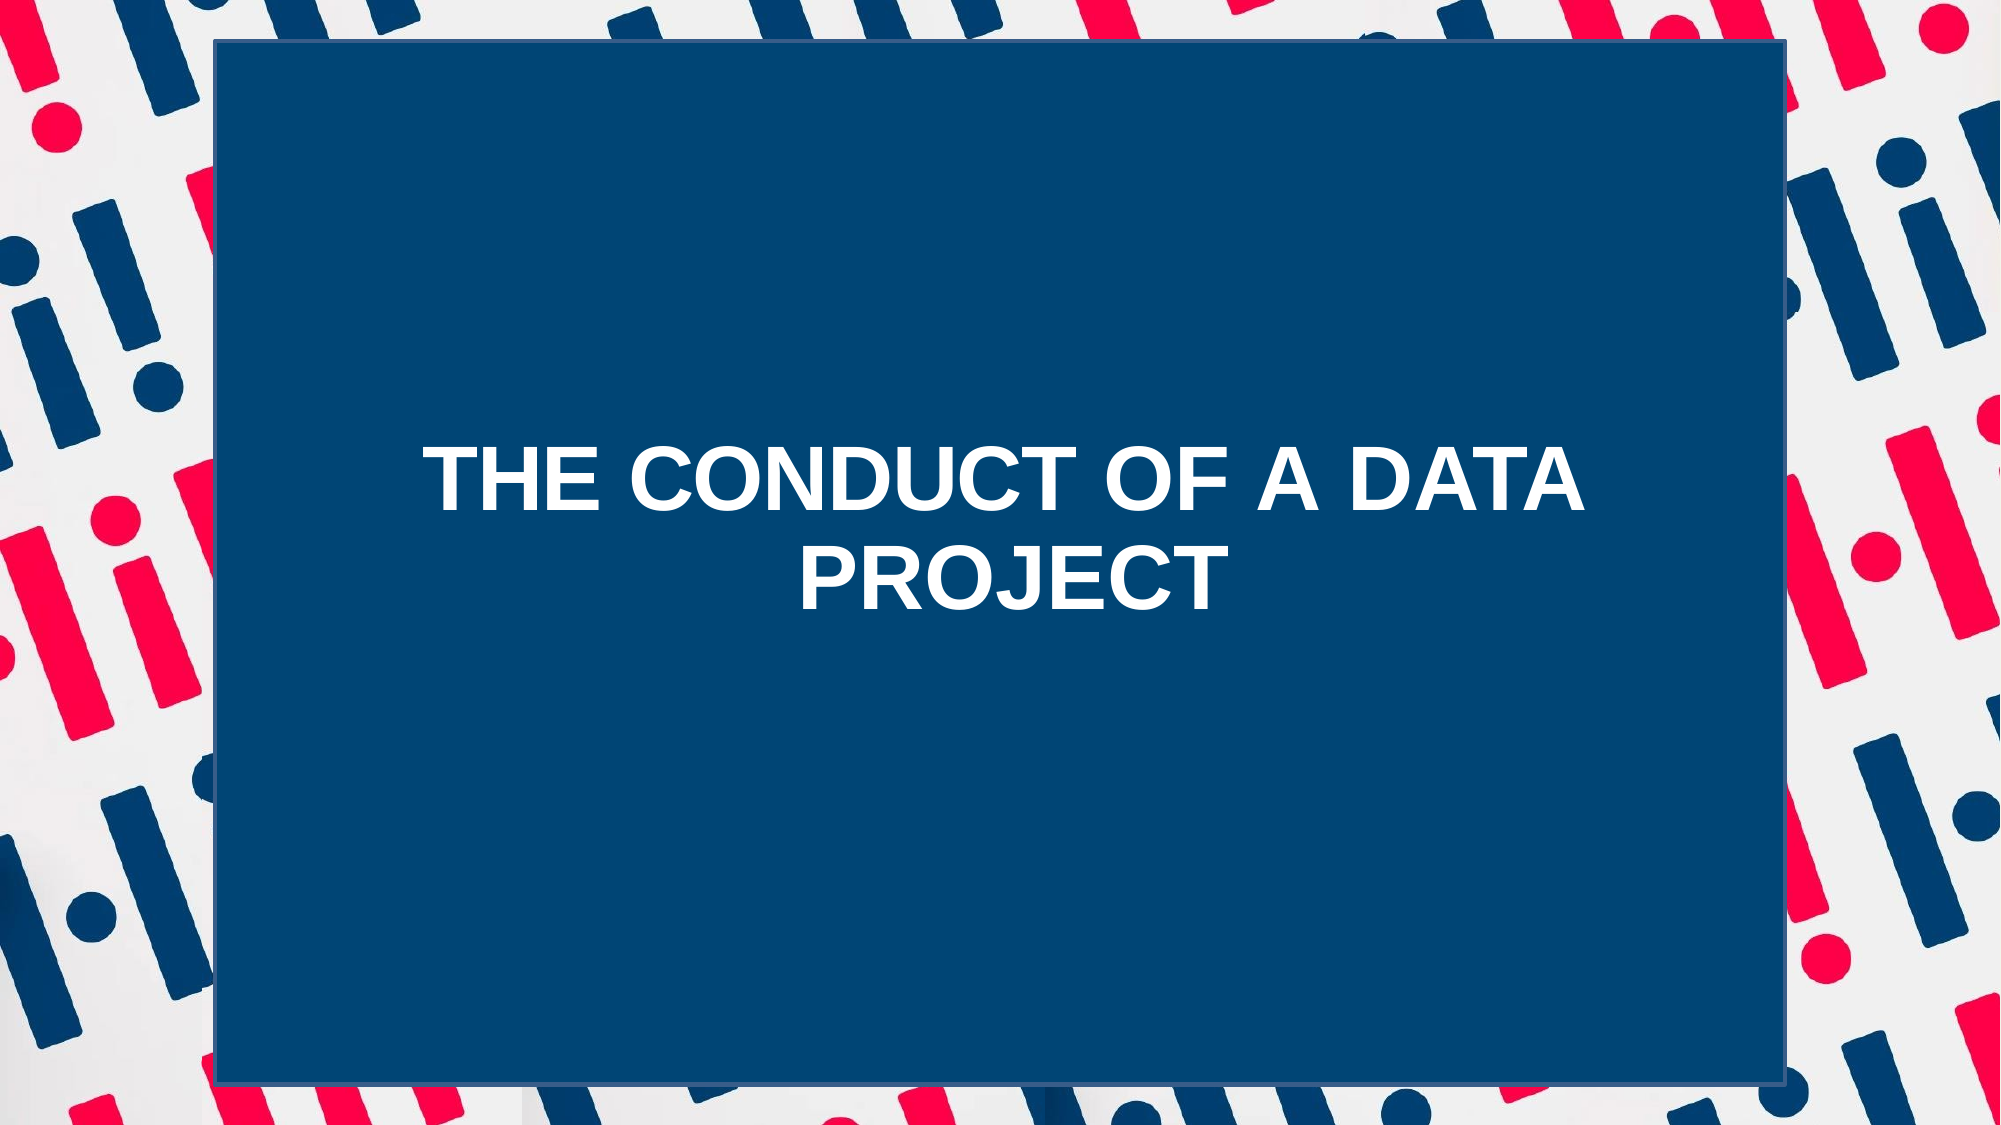

# THE CONDUCT OF A DATA PROJECT